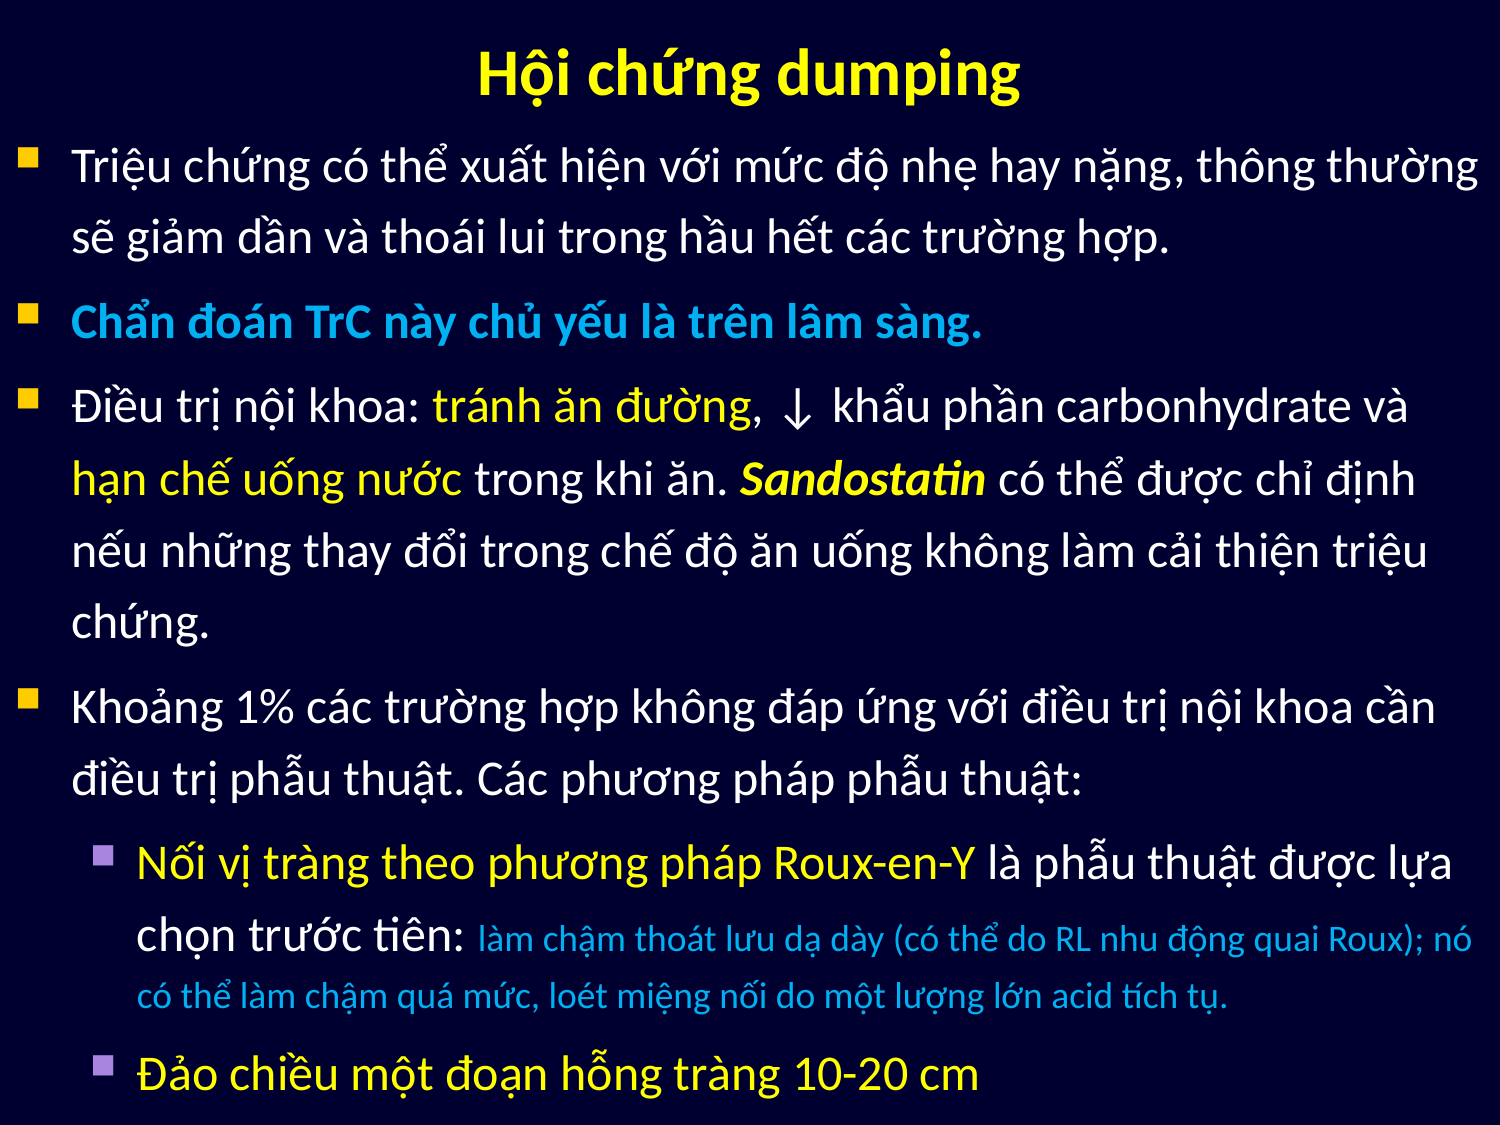

# Hội chứng dumping
Triệu chứng có thể xuất hiện với mức độ nhẹ hay nặng, thông thường sẽ giảm dần và thoái lui trong hầu hết các trường hợp.
Chẩn đoán TrC này chủ yếu là trên lâm sàng.
Điều trị nội khoa: tránh ăn đường, ↓ khẩu phần carbonhydrate và hạn chế uống nước trong khi ăn. Sandostatin có thể được chỉ định nếu những thay đổi trong chế độ ăn uống không làm cải thiện triệu chứng.
Khoảng 1% các trường hợp không đáp ứng với điều trị nội khoa cần điều trị phẫu thuật. Các phương pháp phẫu thuật:
Nối vị tràng theo phương pháp Roux-en-Y là phẫu thuật được lựa chọn trước tiên: làm chậm thoát lưu dạ dày (có thể do RL nhu động quai Roux); nó có thể làm chậm quá mức, loét miệng nối do một lượng lớn acid tích tụ.
Đảo chiều một đoạn hỗng tràng 10-20 cm